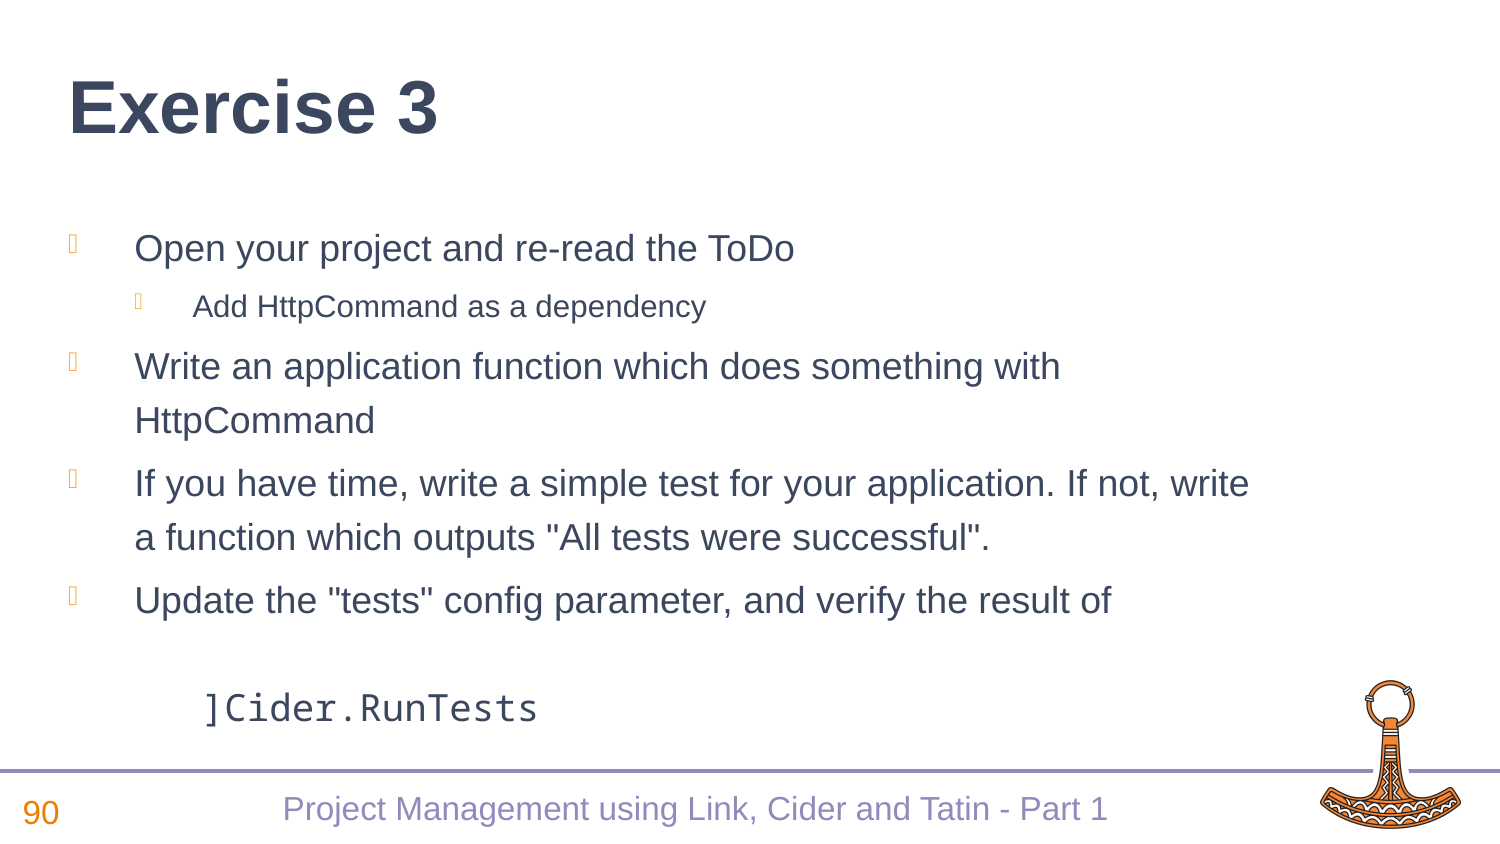

# Exercise 3
Open your project and re-read the ToDo
Add HttpCommand as a dependency
Write an application function which does something with HttpCommand
If you have time, write a simple test for your application. If not, write a function which outputs "All tests were successful".
Update the "tests" config parameter, and verify the result of
   ]Cider.RunTests